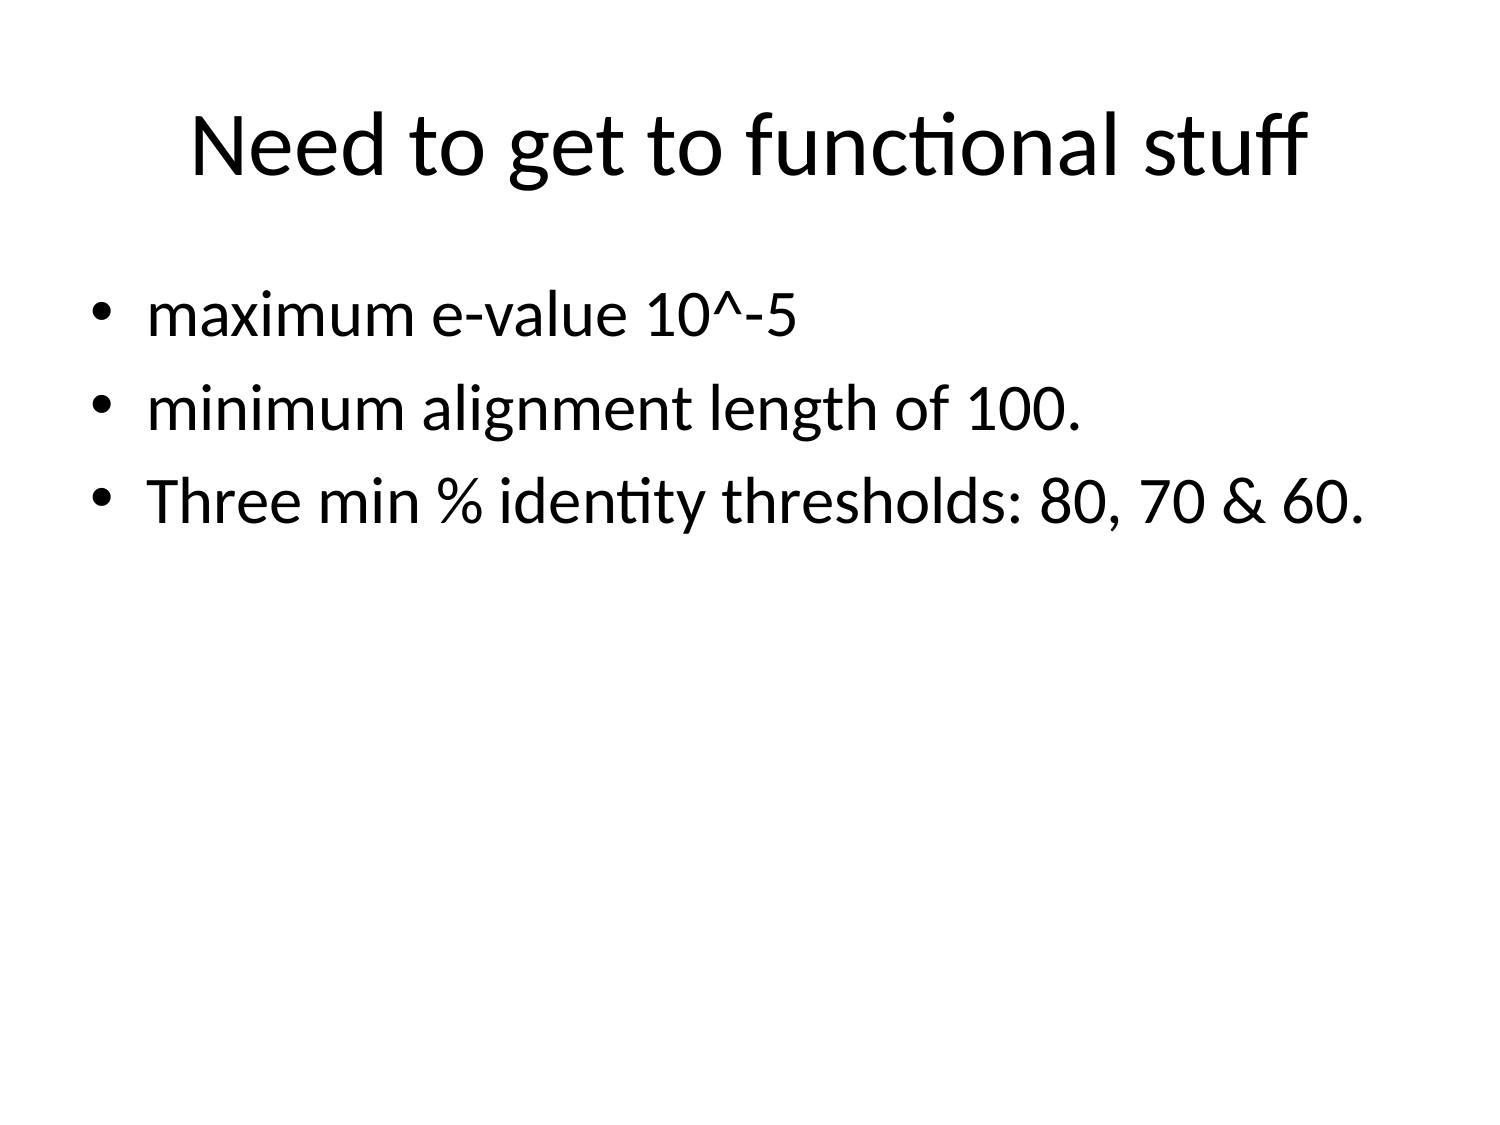

# Need to get to functional stuff
maximum e-value 10^-5
minimum alignment length of 100.
Three min % identity thresholds: 80, 70 & 60.